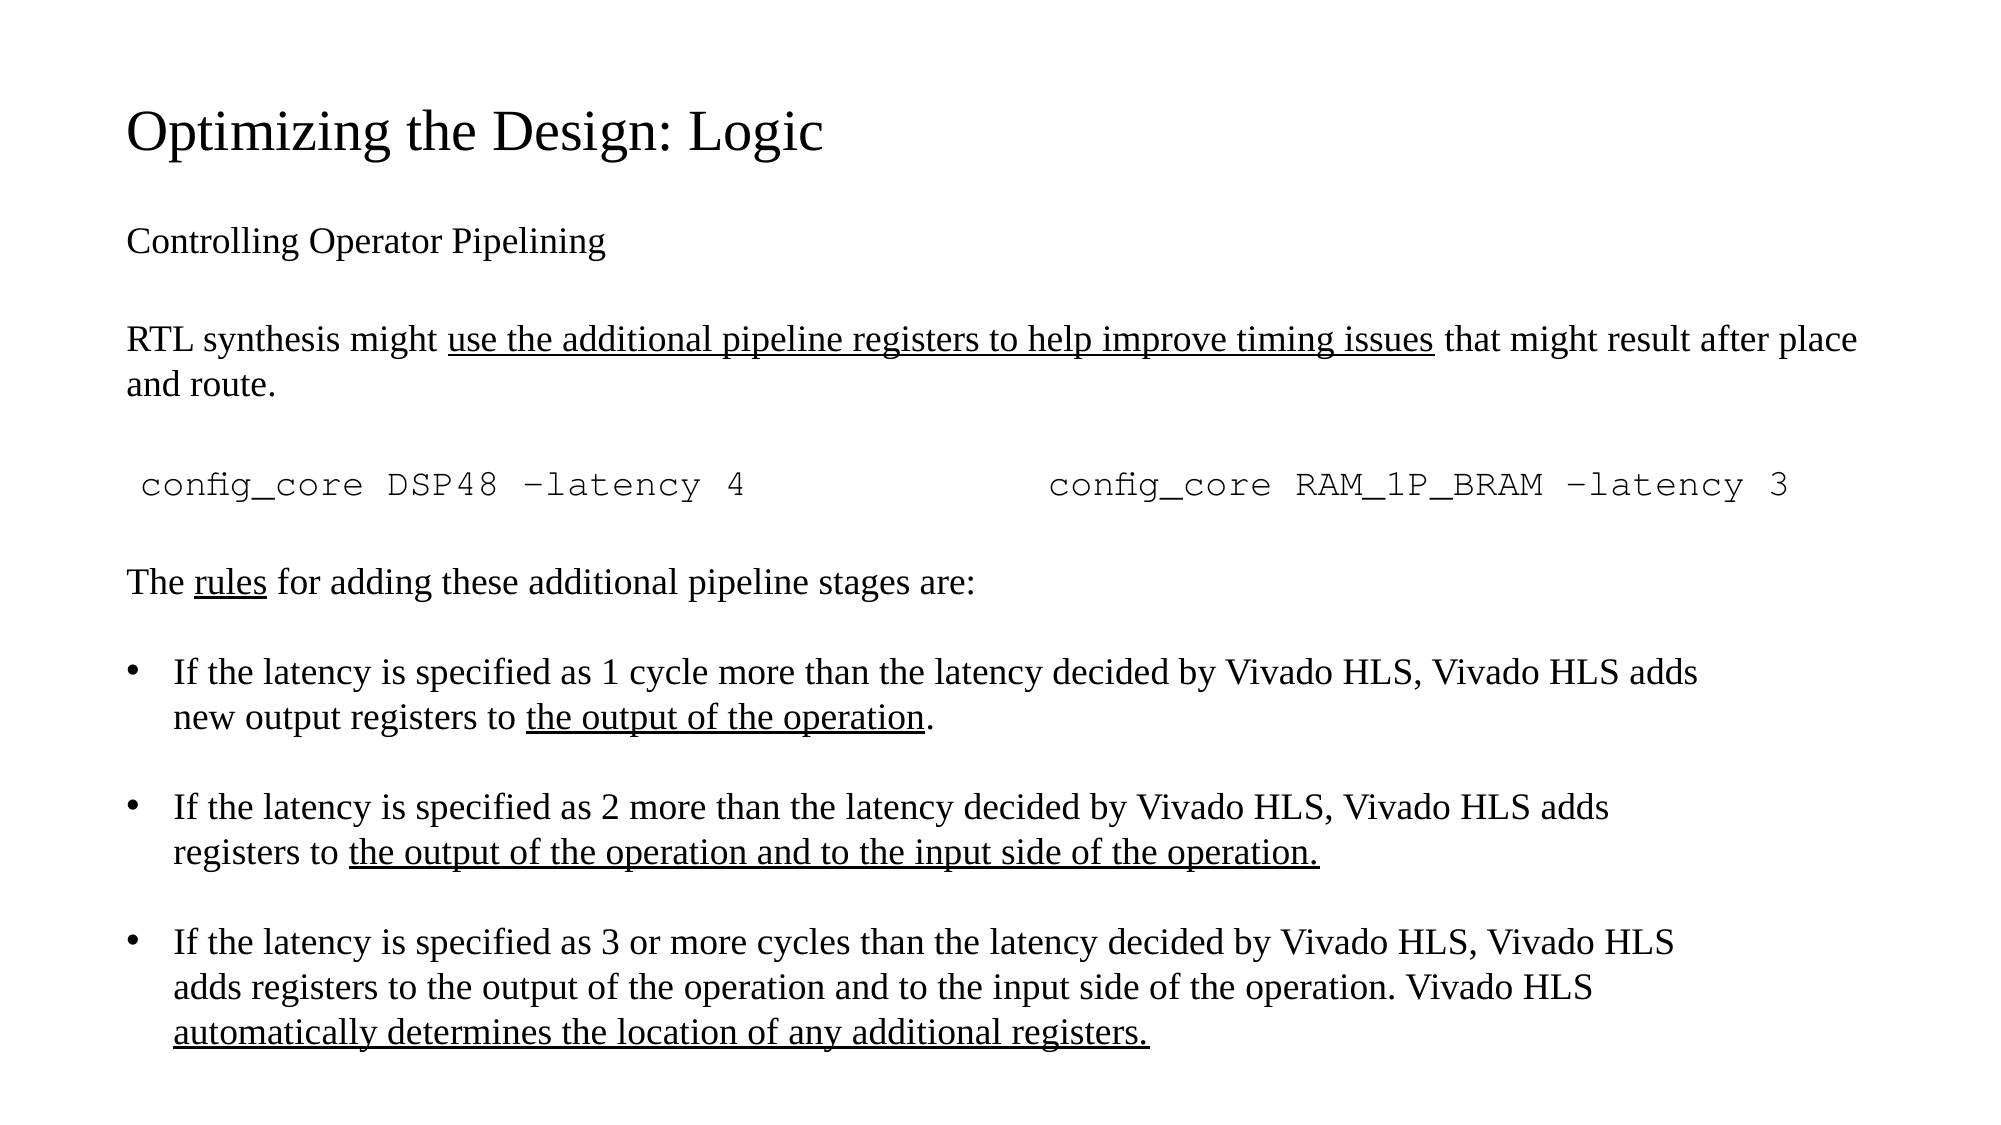

Optimizing the Design: Logic
Controlling Operator Pipelining
RTL synthesis might use the additional pipeline registers to help improve timing issues that might result after place and route.
config_core DSP48 -latency 4
config_core RAM_1P_BRAM -latency 3
The rules for adding these additional pipeline stages are:

If the latency is specified as 1 cycle more than the latency decided by Vivado HLS, Vivado HLS adds new output registers to the output of the operation.

If the latency is specified as 2 more than the latency decided by Vivado HLS, Vivado HLS adds registers to the output of the operation and to the input side of the operation.

If the latency is specified as 3 or more cycles than the latency decided by Vivado HLS, Vivado HLS adds registers to the output of the operation and to the input side of the operation. Vivado HLS automatically determines the location of any additional registers.